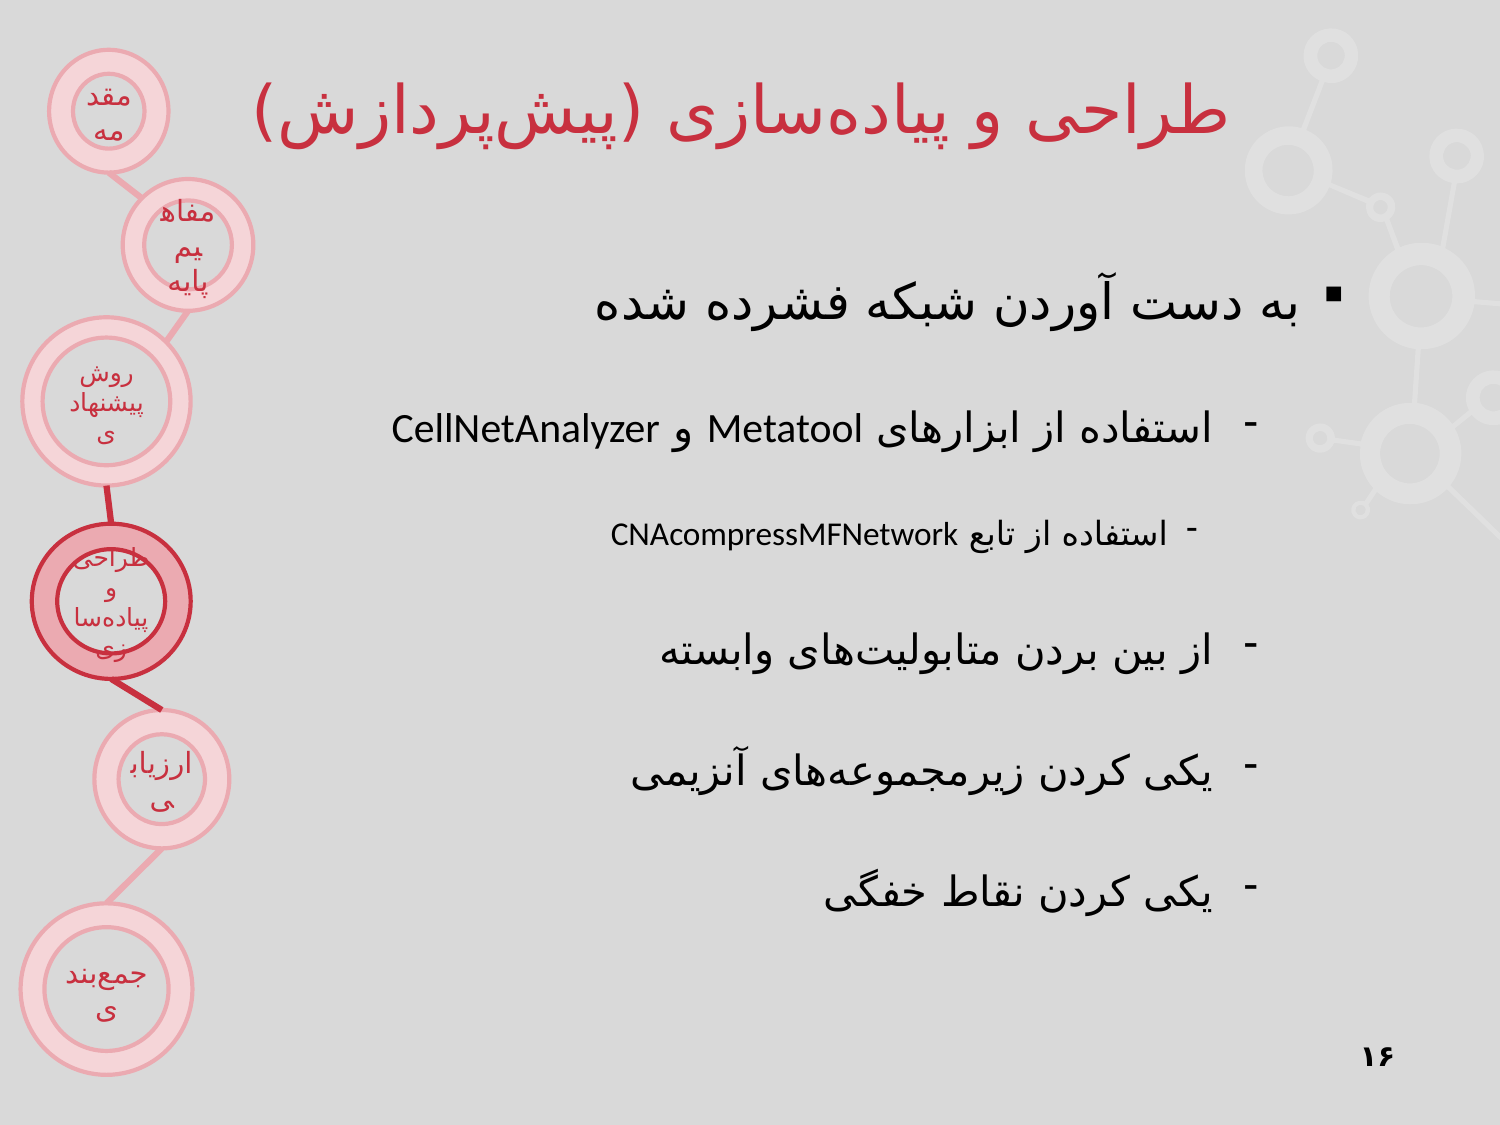

# طراحی و پیاده‌سازی (پیش‌پردازش)
به دست آوردن شبکه فشرده شده
استفاده از ابزارهای Metatool و CellNetAnalyzer
استفاده از تابع CNAcompressMFNetwork
از بین بردن متابولیت‌های وابسته
یکی کردن زیرمجموعه‌های آنزیمی
یکی کردن نقاط خفگی

۱۶